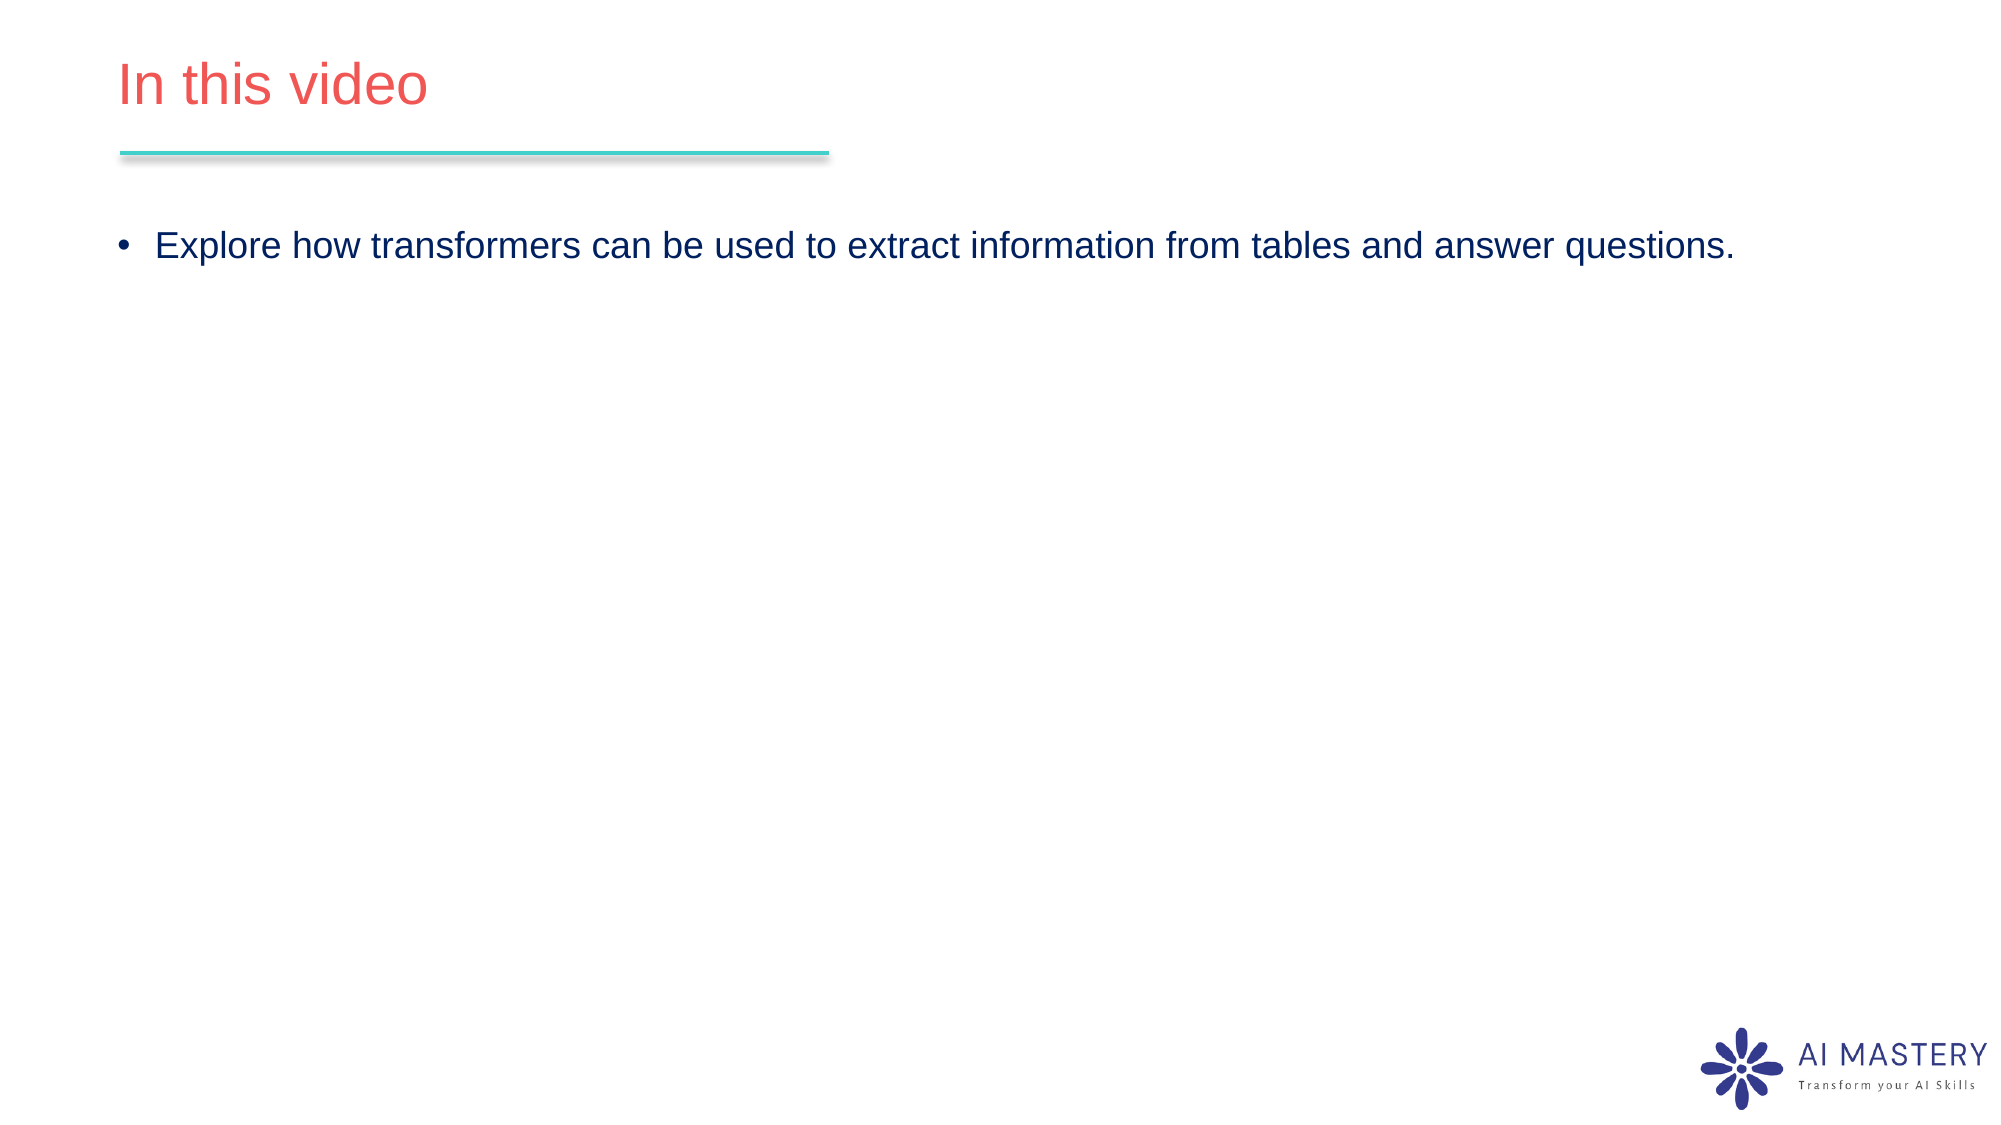

# In this video
Explore how transformers can be used to extract information from tables and answer questions.